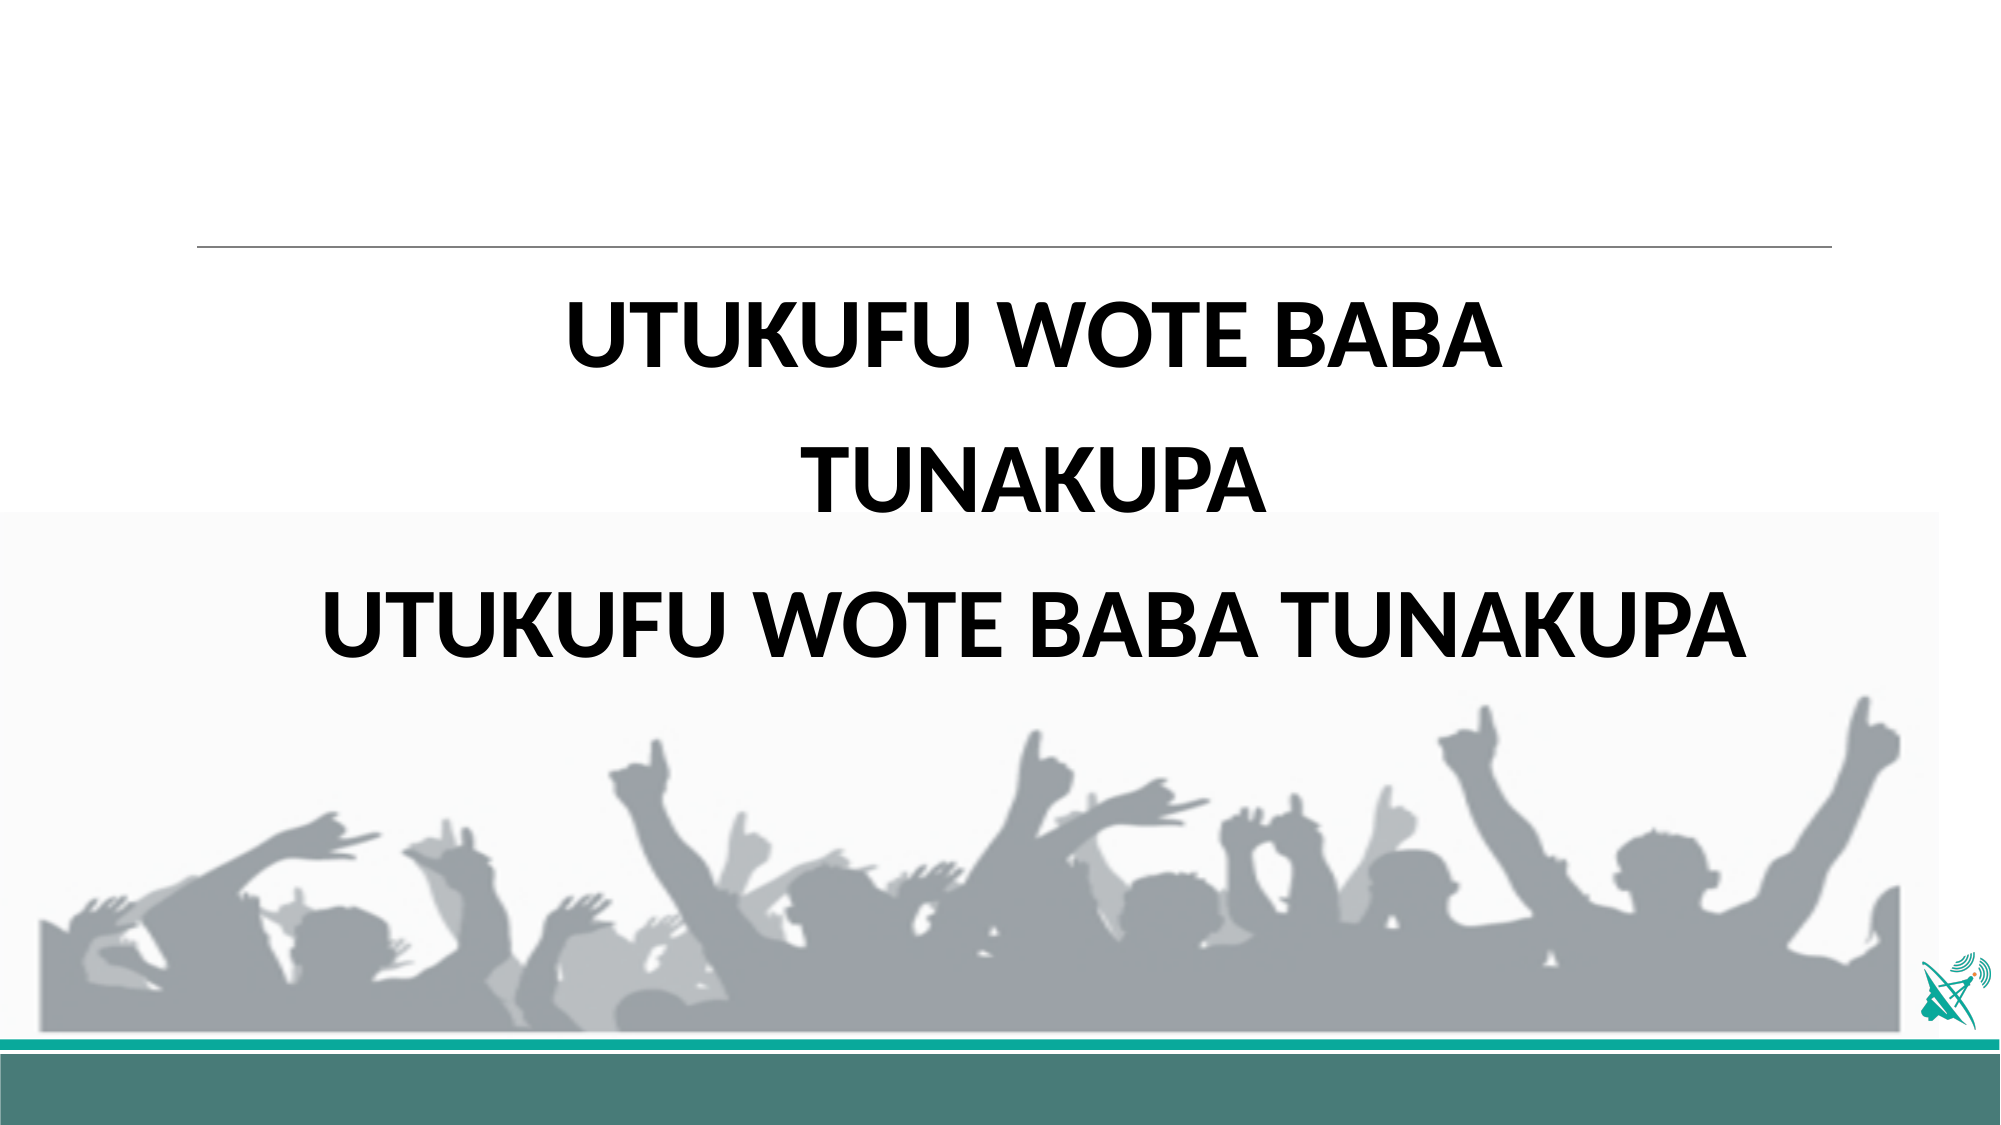

UTUKUFU WOTE BABA
TUNAKUPA
UTUKUFU WOTE BABA TUNAKUPA